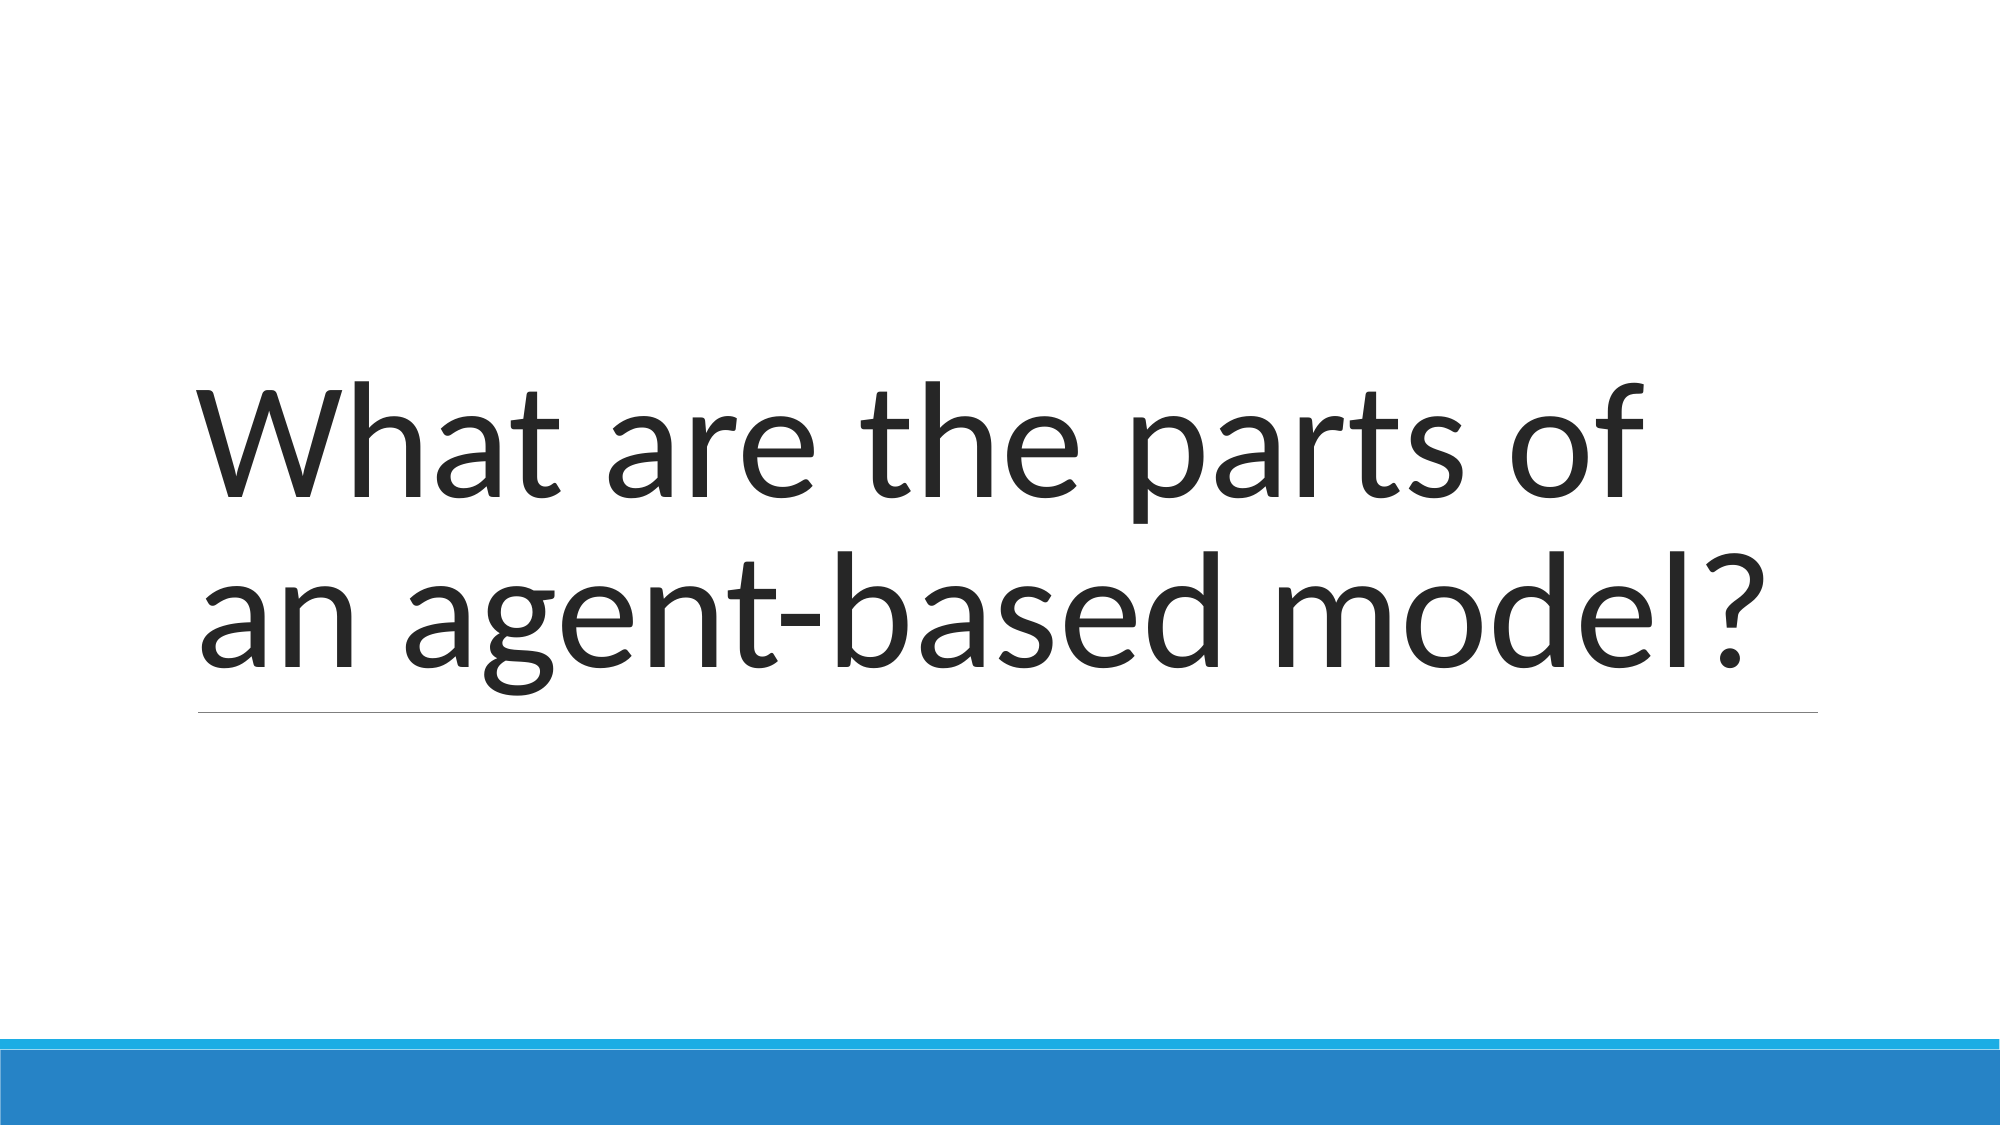

# What are the parts of an agent-based model?